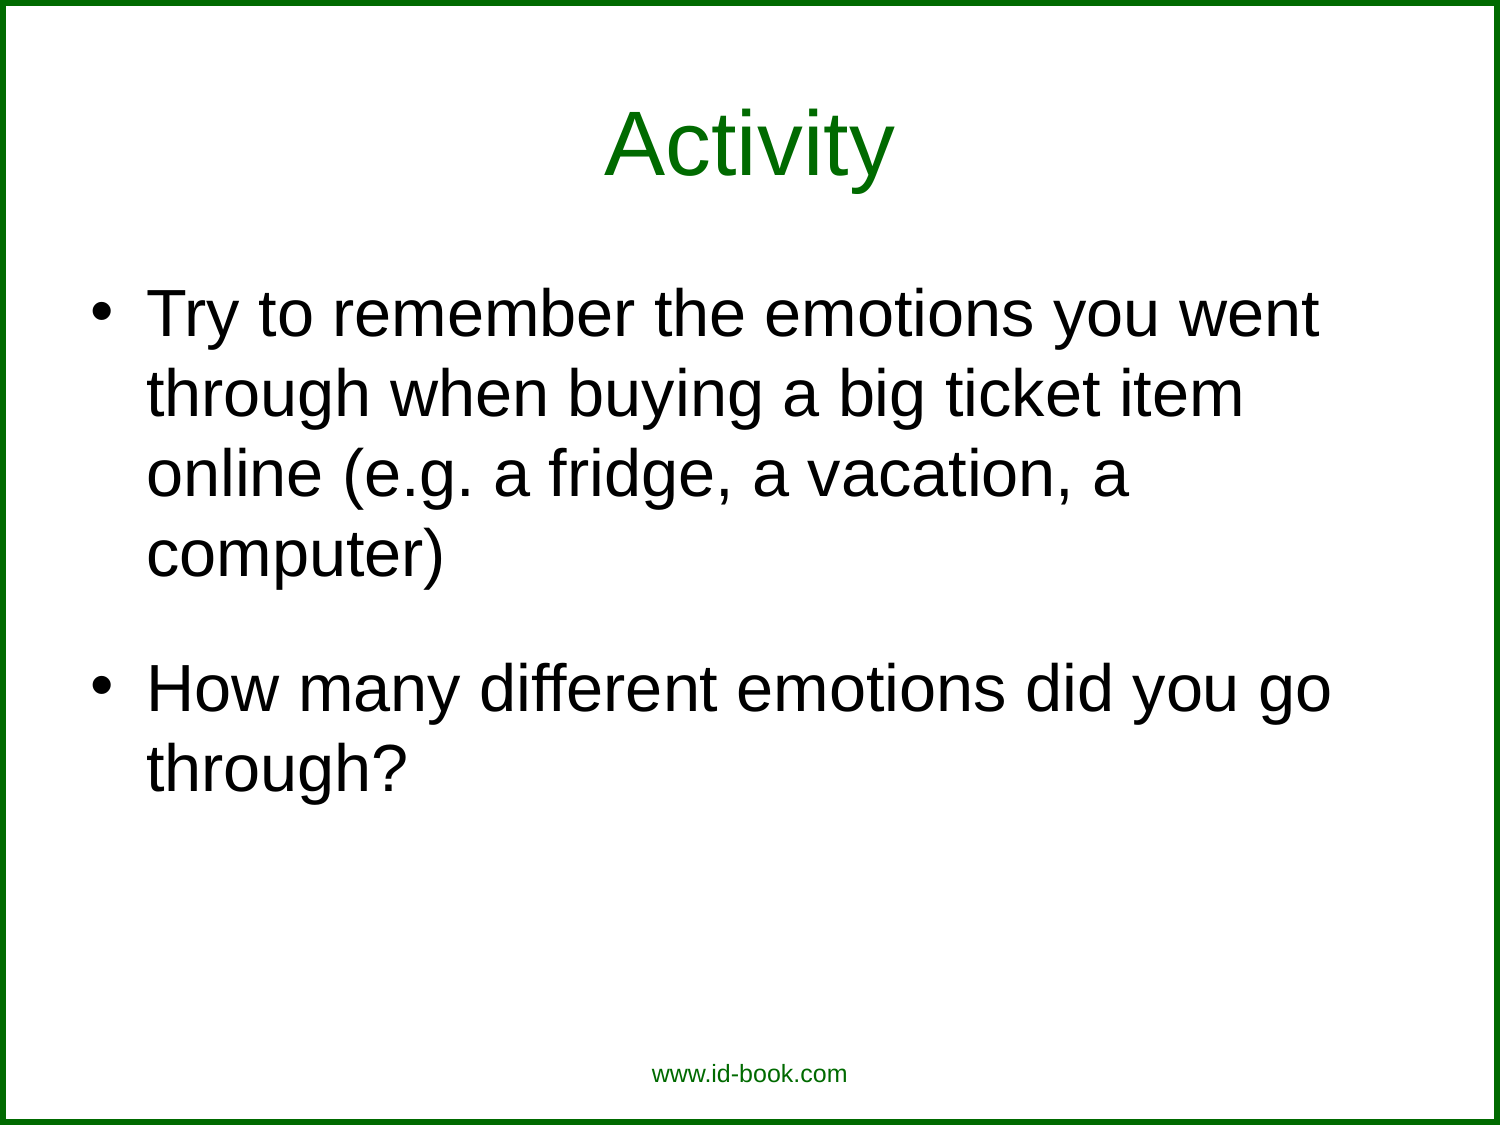

Activity
Try to remember the emotions you went through when buying a big ticket item online (e.g. a fridge, a vacation, a computer)

How many different emotions did you go through?

www.id-book.com